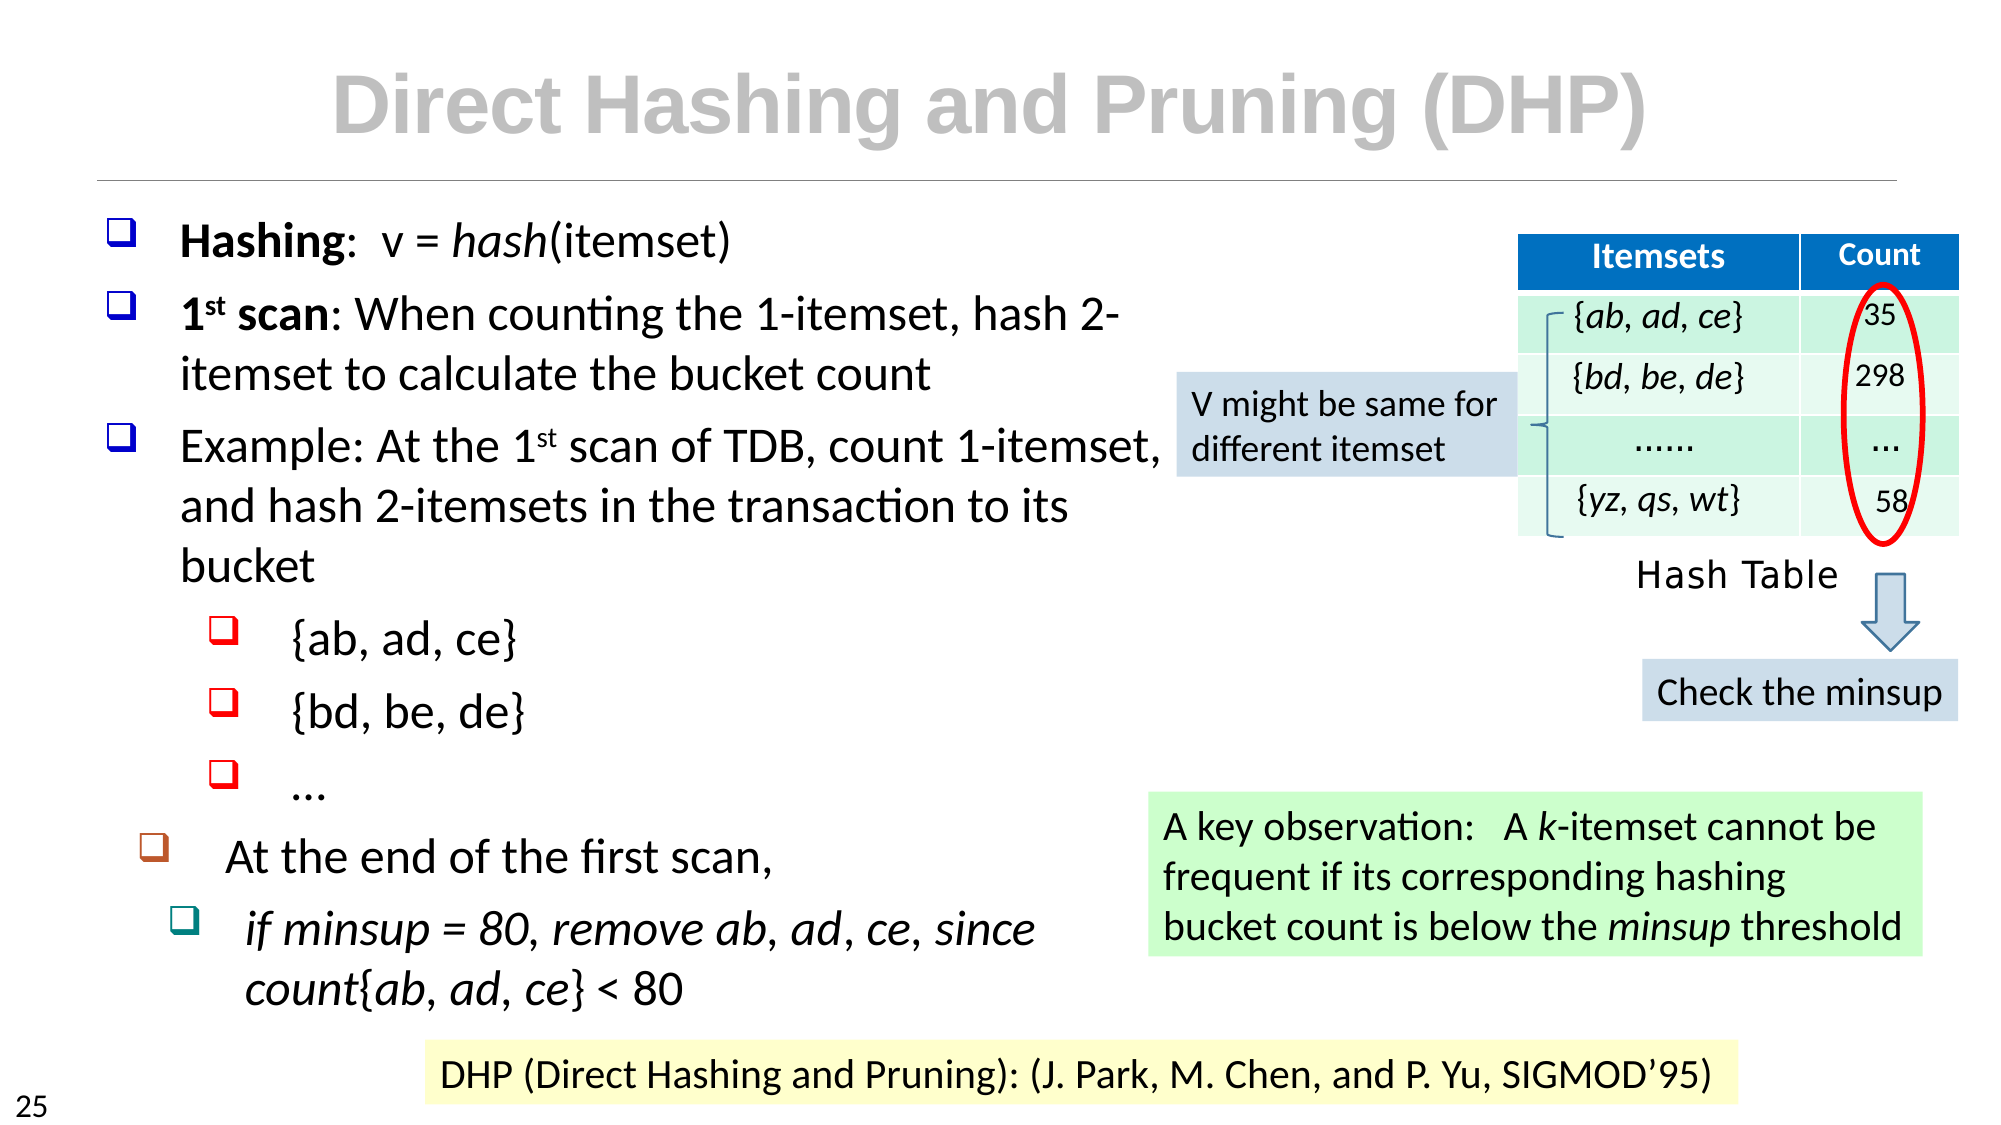

# Direct Hashing and Pruning (DHP)
Hashing:  v = hash(itemset)
1st scan: When counting the 1-itemset, hash 2-itemset to calculate the bucket count
Example: At the 1st scan of TDB, count 1-itemset, and hash 2-itemsets in the transaction to its bucket
{ab, ad, ce}
{bd, be, de}
…
At the end of the first scan,
if minsup = 80, remove ab, ad, ce, since count{ab, ad, ce} < 80
| Itemsets | Count |
| --- | --- |
| {ab, ad, ce} | 35 |
| {bd, be, de} | 298 |
| …… | … |
| {yz, qs, wt} | 58 |

V might be same for different itemset
Hash Table

Check the minsup
A key observation:   A k-itemset cannot be frequent if its corresponding hashing bucket count is below the minsup threshold
DHP (Direct Hashing and Pruning): (J. Park, M. Chen, and P. Yu, SIGMOD’95)